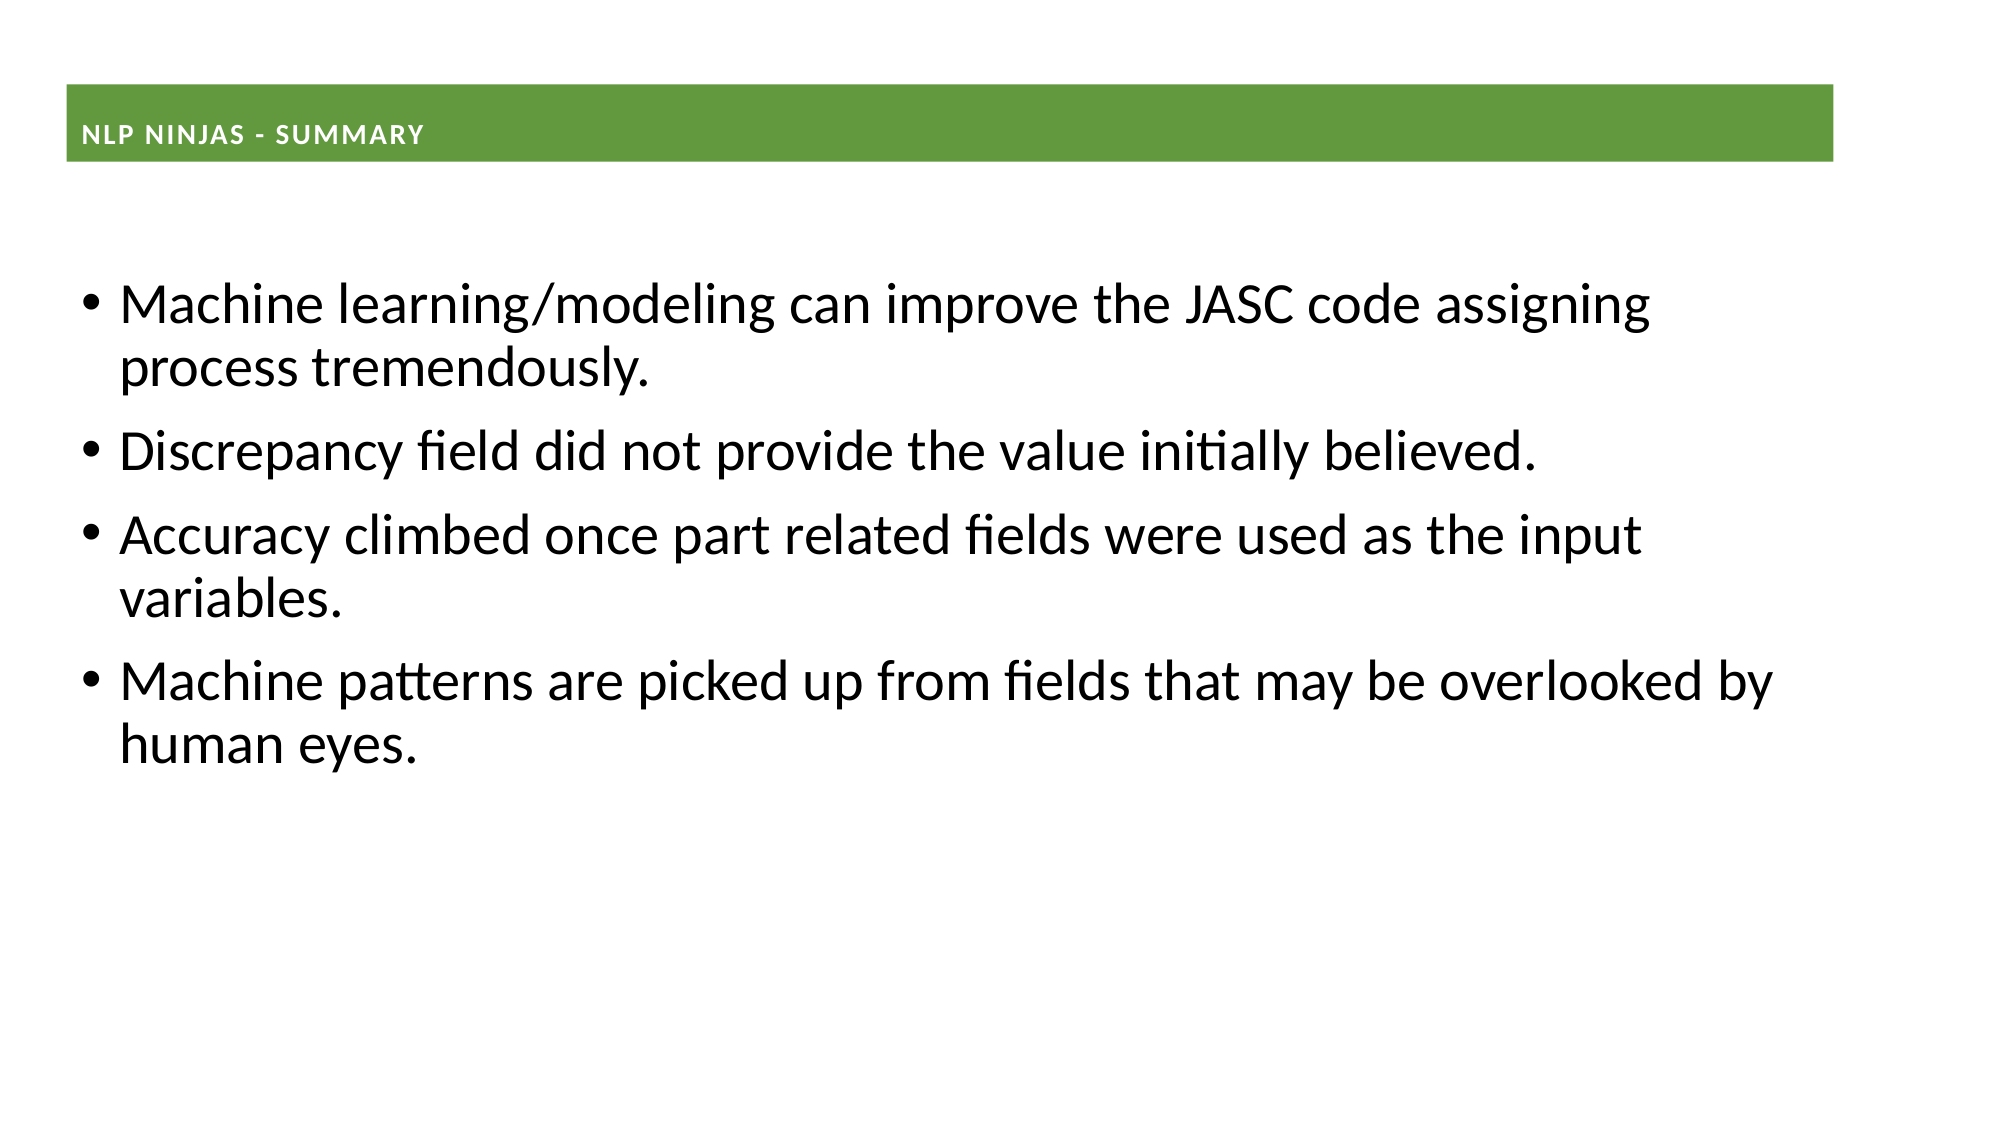

NLP Ninjas - SUmmary

Machine learning/modeling can improve the JASC code assigning process tremendously.
Discrepancy field did not provide the value initially believed.
Accuracy climbed once part related fields were used as the input variables.
Machine patterns are picked up from fields that may be overlooked by human eyes.